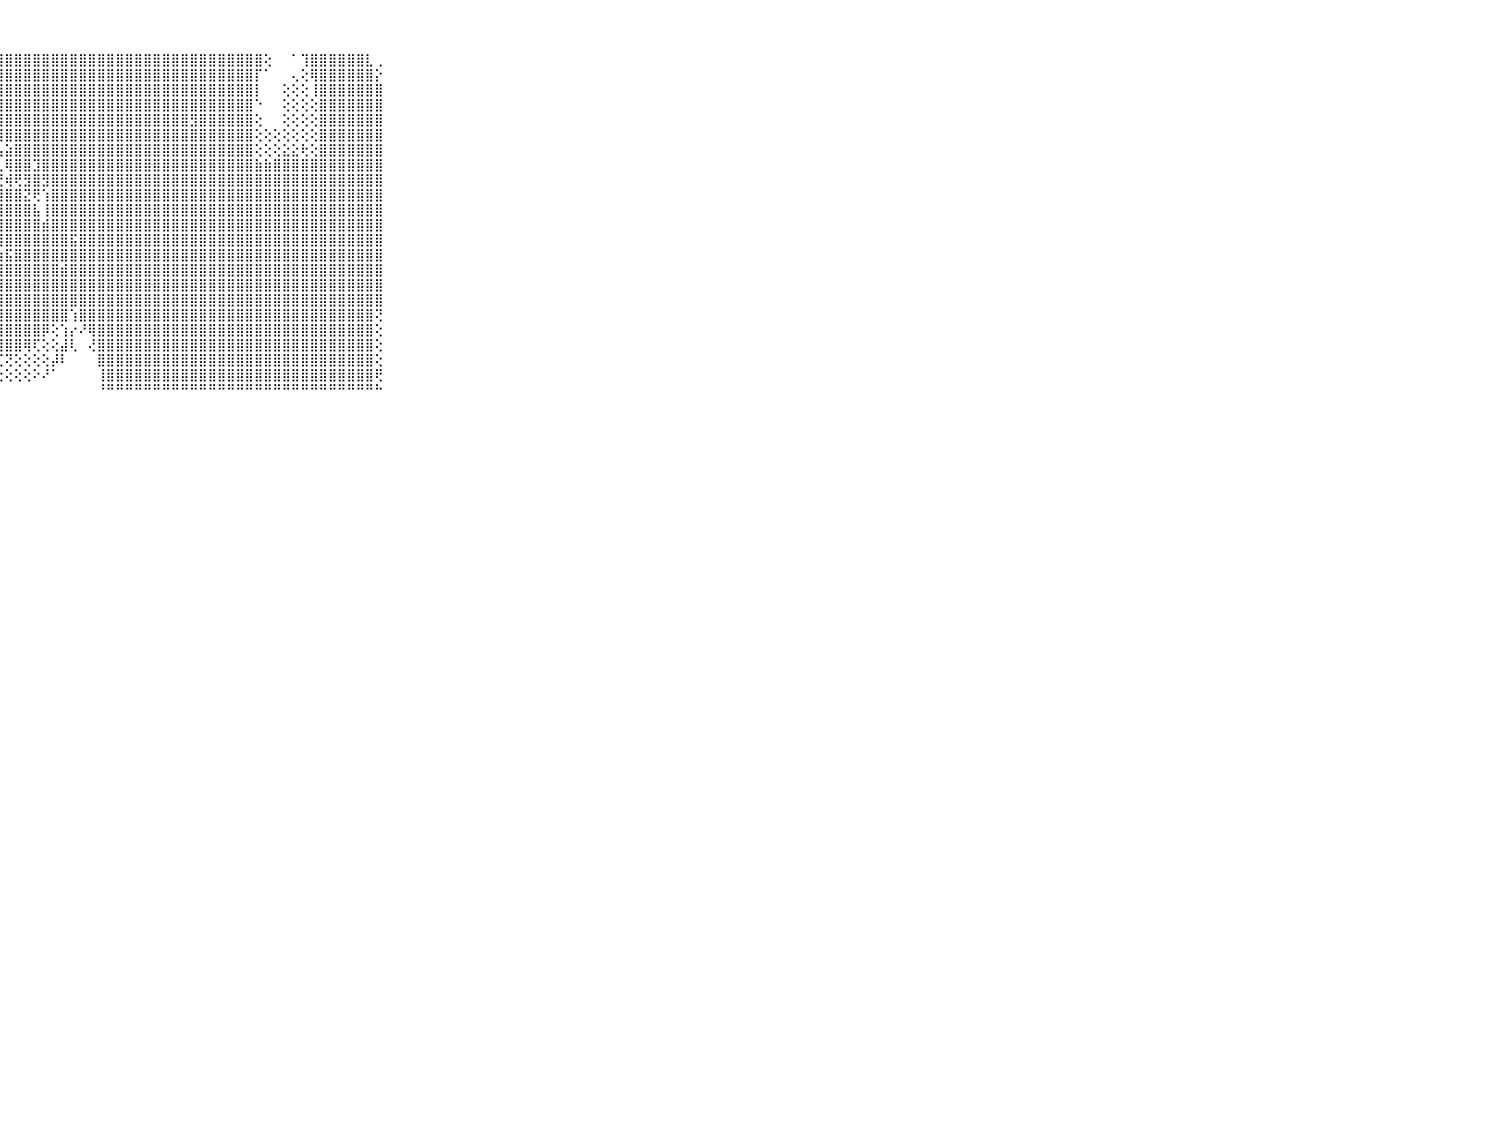

⠀⠀⠀⠀⠀⠀⠀⠀⠀⠀⠀⢕⣿⣿⣿⣿⣿⣿⣿⣿⣿⣿⣿⣿⣿⣿⣿⣿⣿⣿⣿⣿⣿⣿⣿⣿⣿⣿⣿⣿⣿⣿⣿⣿⣿⣿⣿⣿⣿⣿⣿⣿⣿⣿⣿⣿⢕⠀⠀⠁⢹⣿⣿⣿⣿⣿⣿⣇⢀⠀⠀⠀⠀⠀⠀⠀⠀⠀⠀⠀⠀
⠀⠀⠀⠀⠀⠀⠀⠀⠀⠀⠀⠕⢻⣿⣿⣿⣿⣿⣿⣿⣿⣿⣿⣿⣿⣿⣿⣿⣿⣿⣿⣿⣿⣿⣿⣿⣿⣿⣿⣿⣿⣿⣿⣿⣿⣿⣿⣿⣿⣿⣿⣿⣿⣿⣿⡏⠁⠀⠀⢄⢕⢿⣿⣿⣿⣿⣿⣿⡕⠀⠀⠀⠀⠀⠀⠀⠀⠀⠀⠀⠀
⠀⠀⠀⠀⠀⠀⠀⠀⠀⠀⠀⠑⢸⣿⣿⣿⣿⣿⣿⣿⣿⣿⣿⣿⣿⣿⣿⣿⣿⣿⣿⣿⣿⣿⣿⣿⣿⣿⣿⣿⣿⣿⣿⣿⣿⣿⣿⣿⣿⣿⣿⣿⣿⣿⣿⡇⠀⠀⢕⢕⢕⢸⣿⣿⣿⣿⣿⣿⣿⠀⠀⠀⠀⠀⠀⠀⠀⠀⠀⠀⠀
⠀⠀⠀⠀⠀⠀⠀⠀⠀⠀⠀⢄⢕⣿⣿⣿⣿⣿⣿⣿⣿⣿⣿⣿⣿⣿⣿⣿⣿⣿⣿⣿⣿⣿⣿⣿⣿⣿⣿⣿⣿⣿⣿⣿⣿⣿⣿⣿⣿⣿⣿⣿⣿⣿⣿⠑⠀⠀⢕⢕⢕⢕⣿⣿⣿⣿⣿⣿⣿⠀⠀⠀⠀⠀⠀⠀⠀⠀⠀⠀⠀
⠀⠀⠀⠀⠀⠀⠀⠀⠀⠀⠀⠀⢕⣿⣿⣿⣿⣿⣿⣿⣿⣿⣿⣿⣿⣿⣿⣿⣿⣿⣿⣿⣿⣿⣿⣿⣿⣿⣿⣿⣿⣿⣿⣿⣿⣿⣿⣿⣻⣿⣿⣿⣿⣿⣿⢕⠀⠀⢕⢕⢕⢕⣿⣿⣿⣿⣿⣿⣿⠀⠀⠀⠀⠀⠀⠀⠀⠀⠀⠀⠀
⠀⠀⠀⠀⠀⠀⠀⠀⠀⠀⠀⠀⢕⣿⣿⣿⣿⣿⣿⣿⣿⣿⣿⣿⢿⣿⣿⣿⣿⣿⣿⣿⣿⣿⣿⣿⣿⣿⣿⣿⣿⣿⣿⣿⣿⣿⣿⣿⣿⣿⣿⣿⣿⣿⣿⢕⢕⢕⢕⢕⢕⢕⣿⣿⣿⣿⣿⣿⣿⠀⠀⠀⠀⠀⠀⠀⠀⠀⠀⠀⠀
⠀⠀⠀⠀⠀⠀⠀⠀⠀⠀⠀⢕⢕⣿⣿⣿⡟⠏⠙⠁⢀⢄⢁⢀⢁⡜⢻⣧⣵⣿⣿⣿⣿⣿⣿⣿⣿⣿⣿⣿⣿⣿⣿⣿⣿⣿⣿⣿⣿⣿⣿⣿⣿⣿⣿⢕⢕⢕⣕⣕⢗⢕⣿⣿⣿⣿⣿⣿⣿⠀⠀⠀⠀⠀⠀⠀⠀⠀⠀⠀⠀
⠀⠀⠀⠀⠀⠀⠀⠀⠀⠀⠀⢕⢕⣿⡿⠏⠁⢀⢰⢕⠕⢕⢁⢘⢜⣿⣿⢇⢿⣿⣿⣹⣿⣿⣿⣿⣿⣿⣿⣿⣿⣿⣿⣿⣿⣿⣿⣿⣿⣿⣿⣿⣿⣿⣿⣷⣷⣿⣿⣿⣿⣿⣿⣿⣿⣿⣿⣿⣿⠀⠀⠀⠀⠀⠀⠀⠀⠀⠀⠀⠀
⠀⠀⠀⠀⠀⠀⠀⠀⠀⠀⠀⢕⢕⣿⠀⠀⠁⢅⢕⠔⢄⠅⢕⢕⢕⢟⢇⢜⢾⢟⣻⣿⣻⣿⣿⣿⣿⣿⣿⣿⣿⣿⣿⣿⣿⣿⣿⣿⣿⣿⣿⣿⣿⣿⣿⣿⣿⣿⣿⣿⣿⣿⣿⣿⣿⣿⣿⣿⣿⠀⠀⠀⠀⠀⠀⠀⠀⠀⠀⠀⠀
⠀⠀⠀⠀⠀⠀⠀⠀⠀⠀⠀⢕⢕⢇⠀⢀⢄⠔⢑⢀⢀⣄⣱⣷⣷⣿⣿⣿⣿⣿⣝⢟⢱⣿⣿⣿⣿⣿⣿⣿⣿⣿⣿⣿⣿⣿⣿⣿⣿⣿⣿⣿⣿⣿⣿⣿⣿⣿⣿⣿⣿⣿⣿⣿⣿⣿⣿⣿⣿⠀⠀⠀⠀⠀⠀⠀⠀⠀⠀⠀⠀
⠀⠀⠀⠀⠀⠀⠀⠀⠀⠀⠀⢕⢕⢕⢕⢕⢕⢕⣷⣷⣿⣿⣿⣿⣿⣿⣿⣿⣿⣿⣿⣧⢸⣿⣿⣿⣿⣿⣿⣿⣿⣿⣿⣿⣿⣿⣿⣿⣿⣿⣿⣿⣿⣿⣿⣿⣿⣿⣿⣿⣿⣿⣿⣿⣿⣿⣿⣿⣿⠀⠀⠀⠀⠀⠀⠀⠀⠀⠀⠀⠀
⠀⠀⠀⠀⠀⠀⠀⠀⠀⠀⠀⢕⢕⣱⡕⢕⢱⣿⣿⣿⣿⣿⣿⣿⣿⣿⣿⣿⣿⣿⣿⣿⣾⣿⣿⣿⣿⣿⣿⣿⣿⣿⣿⣿⣿⣿⣿⣿⣿⣿⣿⣿⣿⣿⣿⣿⣿⣿⣿⣿⣿⣿⣿⣿⣿⣿⣿⣿⣿⠀⠀⠀⠀⠀⠀⠀⠀⠀⠀⠀⠀
⠀⠀⠀⠀⠀⠀⠀⠀⠀⠀⠀⢕⢕⣿⣇⢄⢸⣿⣿⣿⣿⣿⣿⣿⣿⢟⣏⣽⣿⣿⣿⣿⣿⣿⣿⣯⣿⣿⣿⣿⣿⣿⣿⣿⣿⣿⣿⣿⣿⣿⣿⣿⣿⣿⣿⣿⣿⣿⣿⣿⣿⣿⣿⣿⣿⣿⣿⣿⣿⠀⠀⠀⠀⠀⠀⠀⠀⠀⠀⠀⠀
⠀⠀⠀⠀⠀⠀⠀⠀⠀⠀⠀⢕⢕⣿⣿⡔⢕⡿⣿⣏⣝⣝⣿⣿⣿⣿⣯⣵⣯⣿⣿⣿⣿⣿⣿⣿⣿⣿⣿⣿⣿⣿⣿⣿⣿⣿⣿⣿⣿⣿⣿⣿⣿⣿⣿⣿⣿⣿⣿⣿⣿⣿⣿⣿⣿⣿⣿⣿⣿⠀⠀⠀⠀⠀⠀⠀⠀⠀⠀⠀⠀
⠀⠀⠀⠀⠀⠀⠀⠀⠀⠀⠀⢕⢸⣿⣿⣷⡕⢱⣿⣿⣽⣽⣿⣿⣿⣿⣿⣿⣿⣿⣿⣿⣿⣿⣾⣿⣿⣿⣿⣿⣿⣿⣿⣿⣿⣿⣿⣿⣿⣿⣿⣿⣿⣿⣿⣿⣿⣿⣿⣿⣿⣿⣿⣿⣿⣿⣿⣿⣿⠀⠀⠀⠀⠀⠀⠀⠀⠀⠀⠀⠀
⠀⠀⠀⠀⠀⠀⠀⠀⠀⠀⠀⢕⢸⣿⣿⣿⣿⣼⣿⣿⣿⣿⣿⣿⣿⢿⢿⣿⣿⣿⣿⣿⣿⣿⣿⣿⣿⣿⣿⣿⣿⣿⣿⣿⣿⣿⣿⣿⣿⣿⣿⣿⣿⣿⣿⣿⣿⣿⣿⣿⣿⣿⣿⣿⣿⣿⣿⣿⣿⠀⠀⠀⠀⠀⠀⠀⠀⠀⠀⠀⠀
⠀⠀⠀⠀⠀⠀⠀⠀⠀⠀⠀⢕⢕⣿⣿⣿⣿⣷⣿⣿⣿⣿⣿⣽⣵⣾⣿⣿⣿⣿⣿⣿⣿⣿⣿⣿⣿⣿⣿⣿⣿⣿⣿⣿⣿⣿⣿⣿⣿⣿⣿⣿⣿⣿⣿⣿⣿⣿⣿⣿⣿⣿⣿⣿⣿⣿⣿⣿⣿⠀⠀⠀⠀⠀⠀⠀⠀⠀⠀⠀⠀
⠀⠀⠀⠀⠀⠀⠀⠀⠀⠀⠀⢕⢸⣿⣿⣿⣿⣿⣿⣿⣿⣿⣿⢿⢟⣟⣽⣽⣿⣿⣿⣿⣿⣿⣿⢱⣿⣿⣿⣿⣿⣿⣿⣿⣿⣿⣿⣿⣿⣿⣿⣿⣿⣿⣿⣿⣿⣿⣿⣿⣿⣿⣿⣿⣿⣿⣿⣿⢝⠀⠀⠀⠀⠀⠀⠀⠀⠀⠀⠀⠀
⠀⠀⠀⠀⠀⠀⠀⠀⠀⠀⠀⢕⢸⣿⣿⣿⣿⣿⣿⣿⣿⣿⣿⣷⣾⡿⢟⣿⣿⣿⣿⣿⡿⢕⢱⡔⠜⢿⣿⣿⣿⣿⣿⣿⣿⣿⣿⣿⣿⣿⣿⣿⣿⣿⣿⣿⣿⣿⣿⣿⣿⣿⣿⣿⣿⣿⣿⣿⢕⠀⠀⠀⠀⠀⠀⠀⠀⠀⠀⠀⠀
⠀⠀⠀⠀⠀⠀⠀⠀⠀⠀⠀⠁⢸⣿⣿⣿⣿⣿⣿⣿⣿⣿⣿⣿⣷⣷⣿⣿⣿⣿⢿⢏⢕⢕⣼⢇⠀⢜⣿⣿⣿⣿⣿⣿⣿⣿⣿⣿⣿⣿⣿⣿⣿⣿⣿⣿⣿⣿⣿⣿⣿⣿⣿⣿⣿⣿⣿⣿⢕⠀⠀⠀⠀⠀⠀⠀⠀⠀⠀⠀⠀
⠀⠀⠀⠀⠀⠀⠀⠀⠀⠀⠀⢔⢸⣿⣿⣿⣿⣿⣿⣿⣿⣿⣧⠙⢻⢿⢿⢏⢝⢕⢕⢕⢕⡼⠇⠀⠀⠀⣿⣿⣿⣿⣿⣿⣿⣿⣿⣿⣿⣿⣿⣿⣿⣿⣿⣿⣿⣿⣿⣿⣿⣿⣿⣿⣿⣿⣿⣿⢕⠀⠀⠀⠀⠀⠀⠀⠀⠀⠀⠀⠀
⠀⠀⠀⠀⠀⠀⠀⠀⠀⠀⠀⠑⣸⣿⣿⣿⣿⣿⣿⣿⣿⣿⣿⢄⠁⠕⢕⢕⢕⢕⢕⠕⠜⠁⠀⠀⠀⠀⢸⣿⣿⣿⣿⣿⣿⣿⣿⣿⣿⣿⣿⣿⣿⣿⣿⣿⣿⣿⣿⣿⣿⣿⣿⣿⣿⣿⣿⣿⢟⠀⠀⠀⠀⠀⠀⠀⠀⠀⠀⠀⠀
⠀⠀⠀⠀⠀⠀⠀⠀⠀⠀⠀⠑⠛⠛⠛⠛⠛⠛⠛⠛⠛⠛⠛⠃⠀⠀⠀⠀⠀⠀⠀⠀⠀⠀⠀⠀⠀⠀⠘⠛⠛⠛⠛⠛⠛⠛⠛⠛⠛⠛⠛⠛⠛⠛⠛⠛⠛⠛⠛⠛⠛⠛⠛⠛⠛⠛⠛⠛⠓⠀⠀⠀⠀⠀⠀⠀⠀⠀⠀⠀⠀